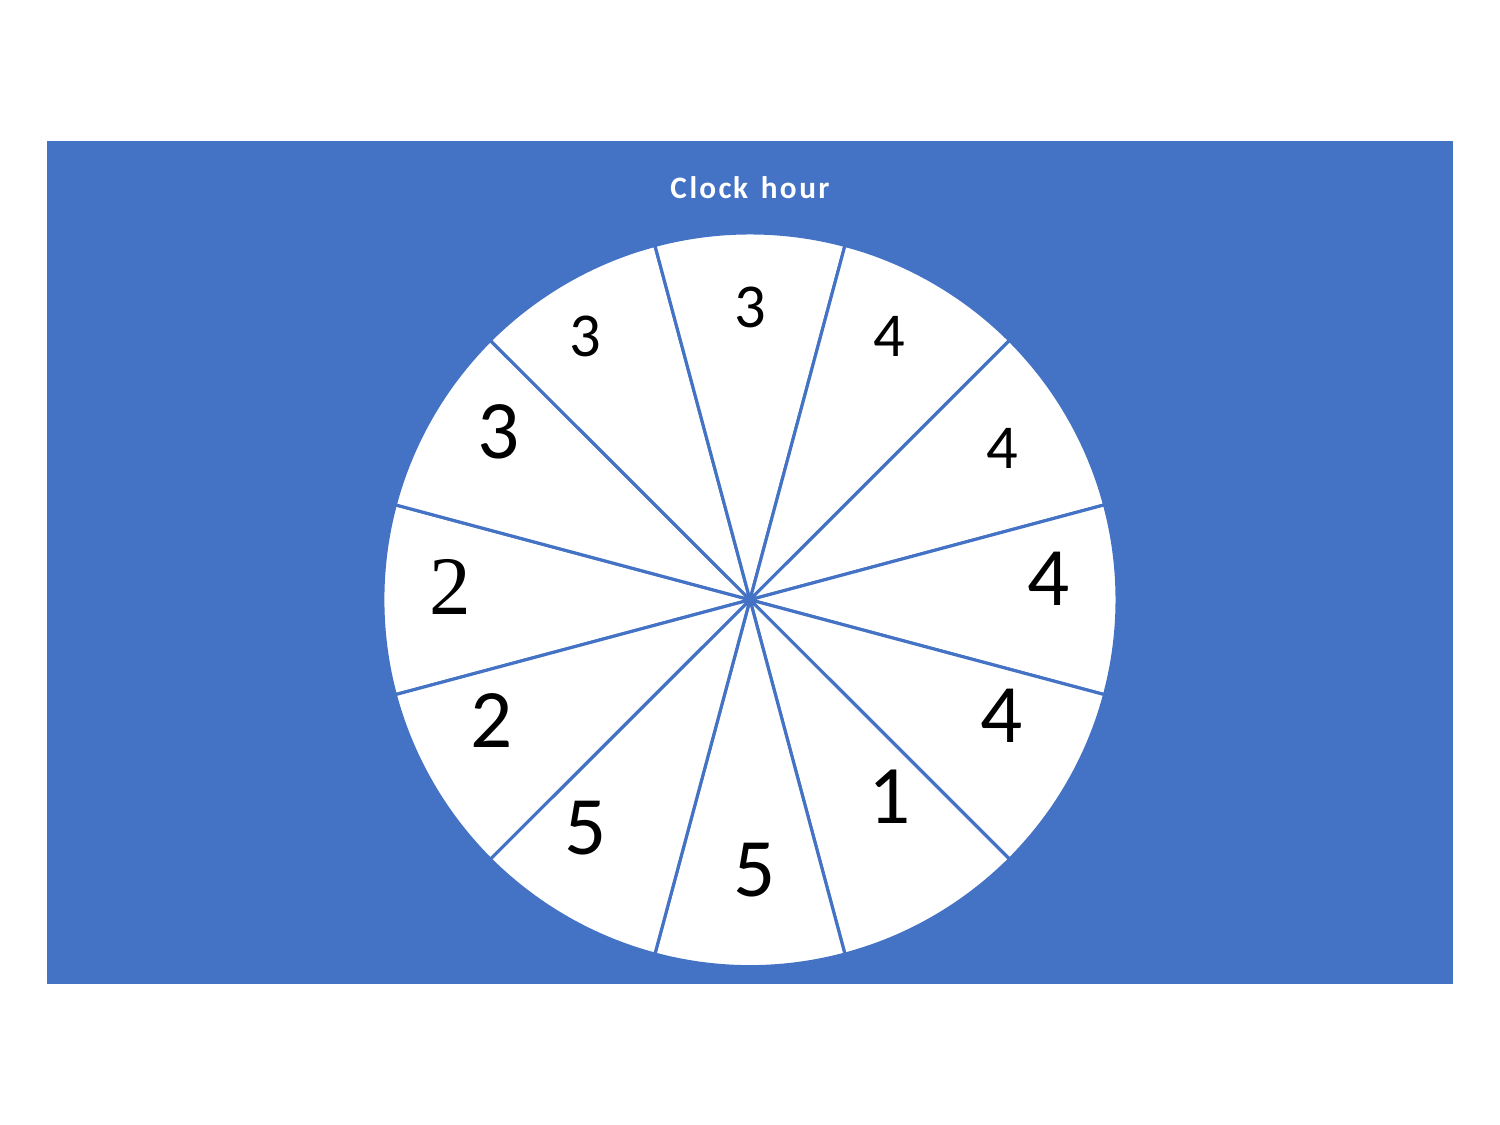

### Chart: Clock hour

| Category |  |
|---|---|
3
3
4
4